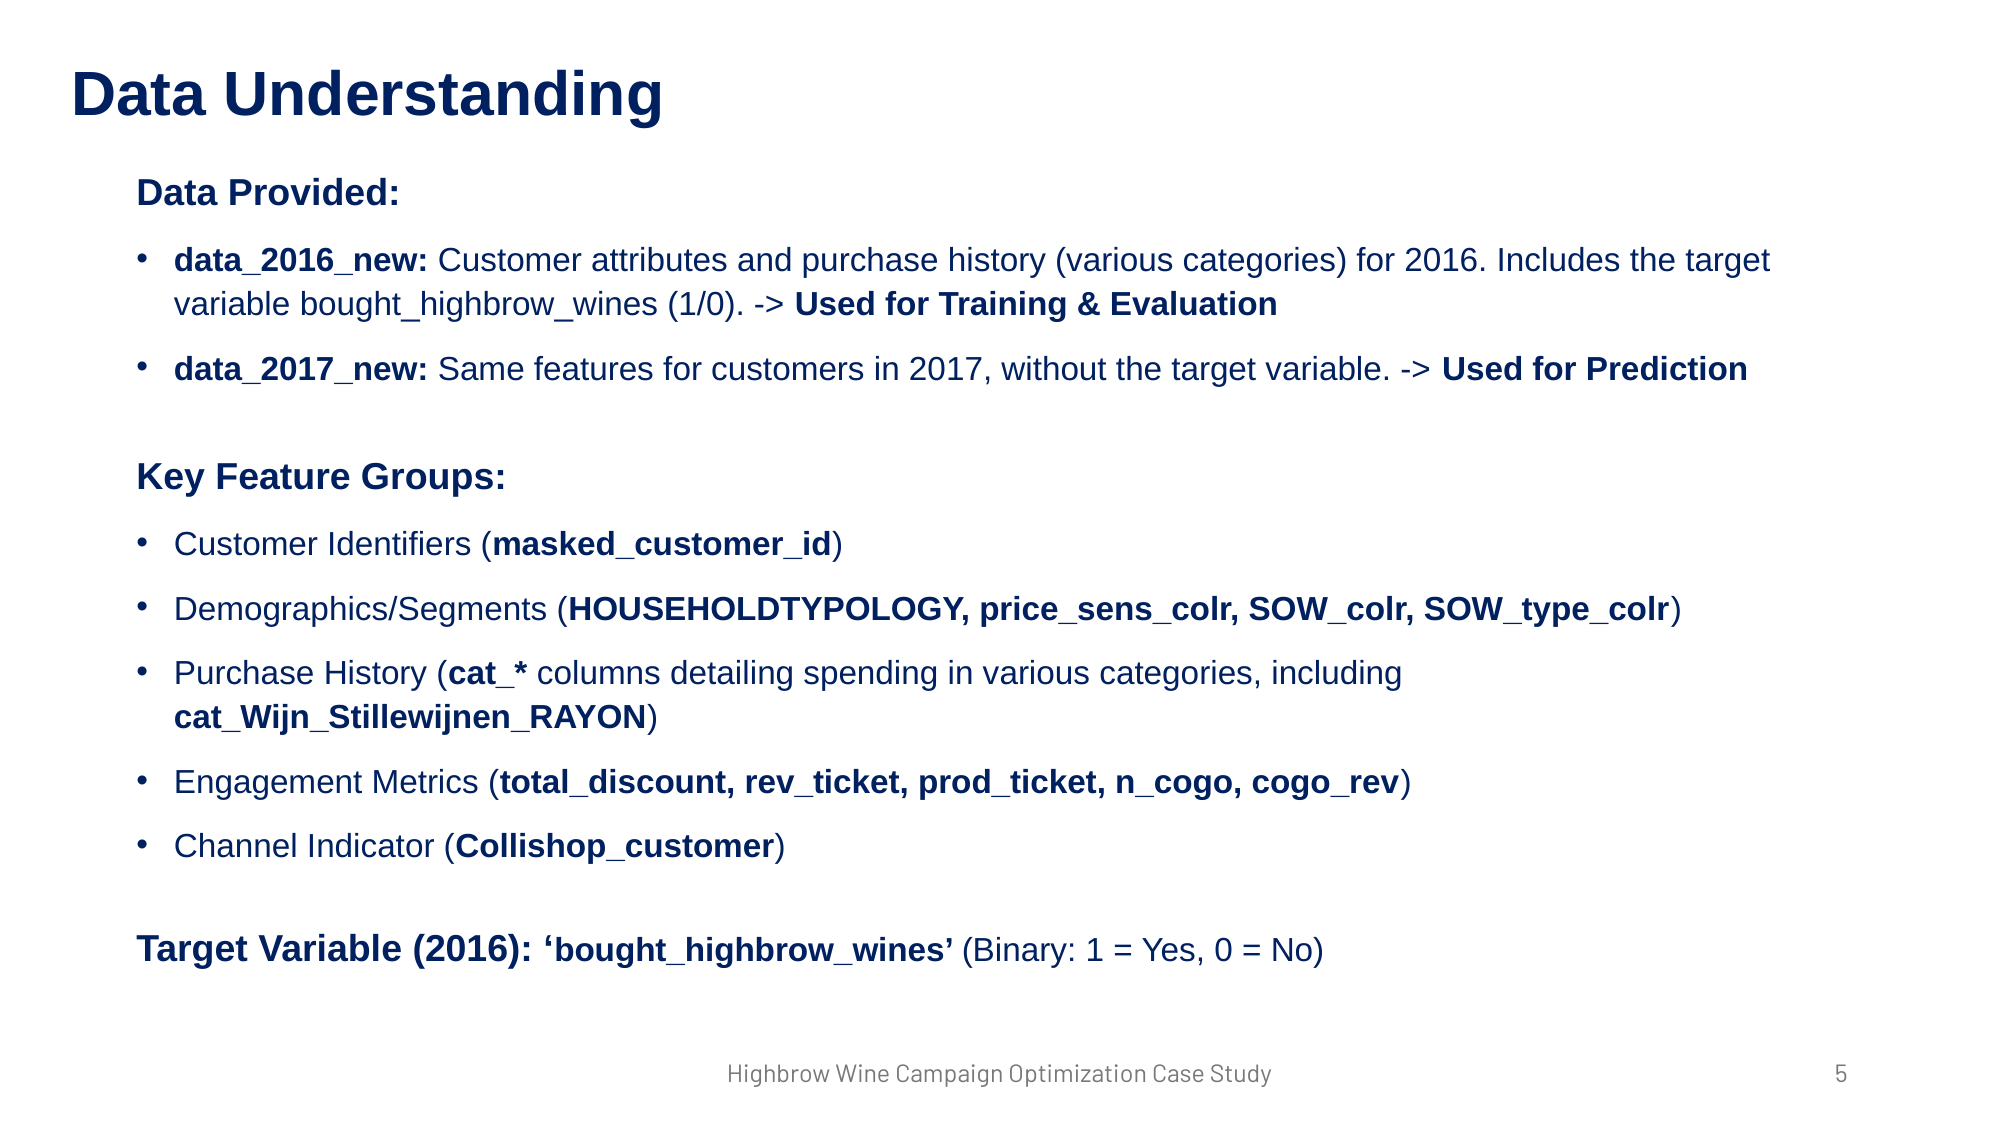

Data Understanding
Data Provided:
data_2016_new: Customer attributes and purchase history (various categories) for 2016. Includes the target variable bought_highbrow_wines (1/0). -> Used for Training & Evaluation
data_2017_new: Same features for customers in 2017, without the target variable. -> Used for Prediction

Key Feature Groups:
Customer Identifiers (masked_customer_id)
Demographics/Segments (HOUSEHOLDTYPOLOGY, price_sens_colr, SOW_colr, SOW_type_colr)
Purchase History (cat_* columns detailing spending in various categories, including cat_Wijn_Stillewijnen_RAYON)
Engagement Metrics (total_discount, rev_ticket, prod_ticket, n_cogo, cogo_rev)
Channel Indicator (Collishop_customer)

Target Variable (2016): ‘bought_highbrow_wines’ (Binary: 1 = Yes, 0 = No)
Highbrow Wine Campaign Optimization Case Study
5